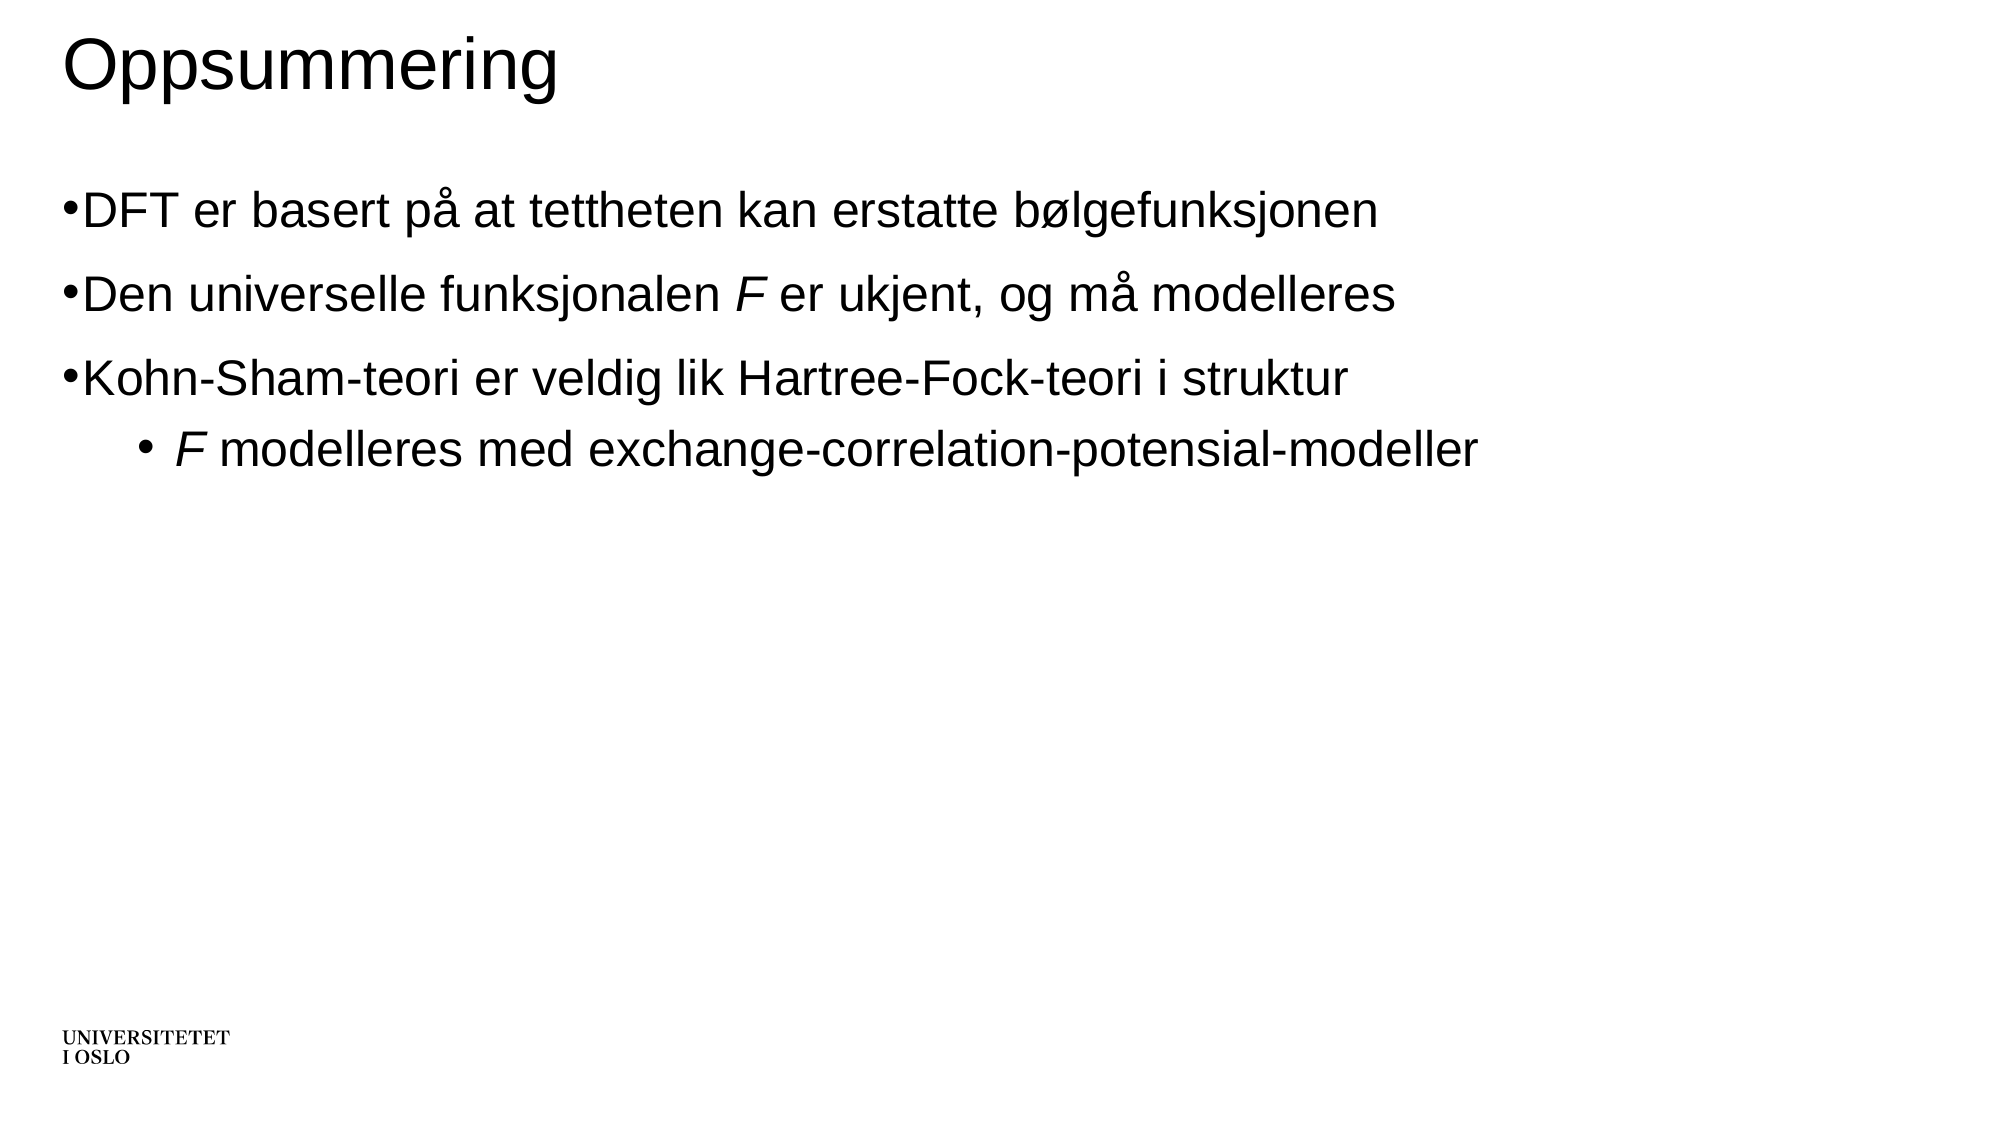

# Oppsummering
DFT er basert på at tettheten kan erstatte bølgefunksjonen
Den universelle funksjonalen F er ukjent, og må modelleres
Kohn-Sham-teori er veldig lik Hartree-Fock-teori i struktur
F modelleres med exchange-correlation-potensial-modeller